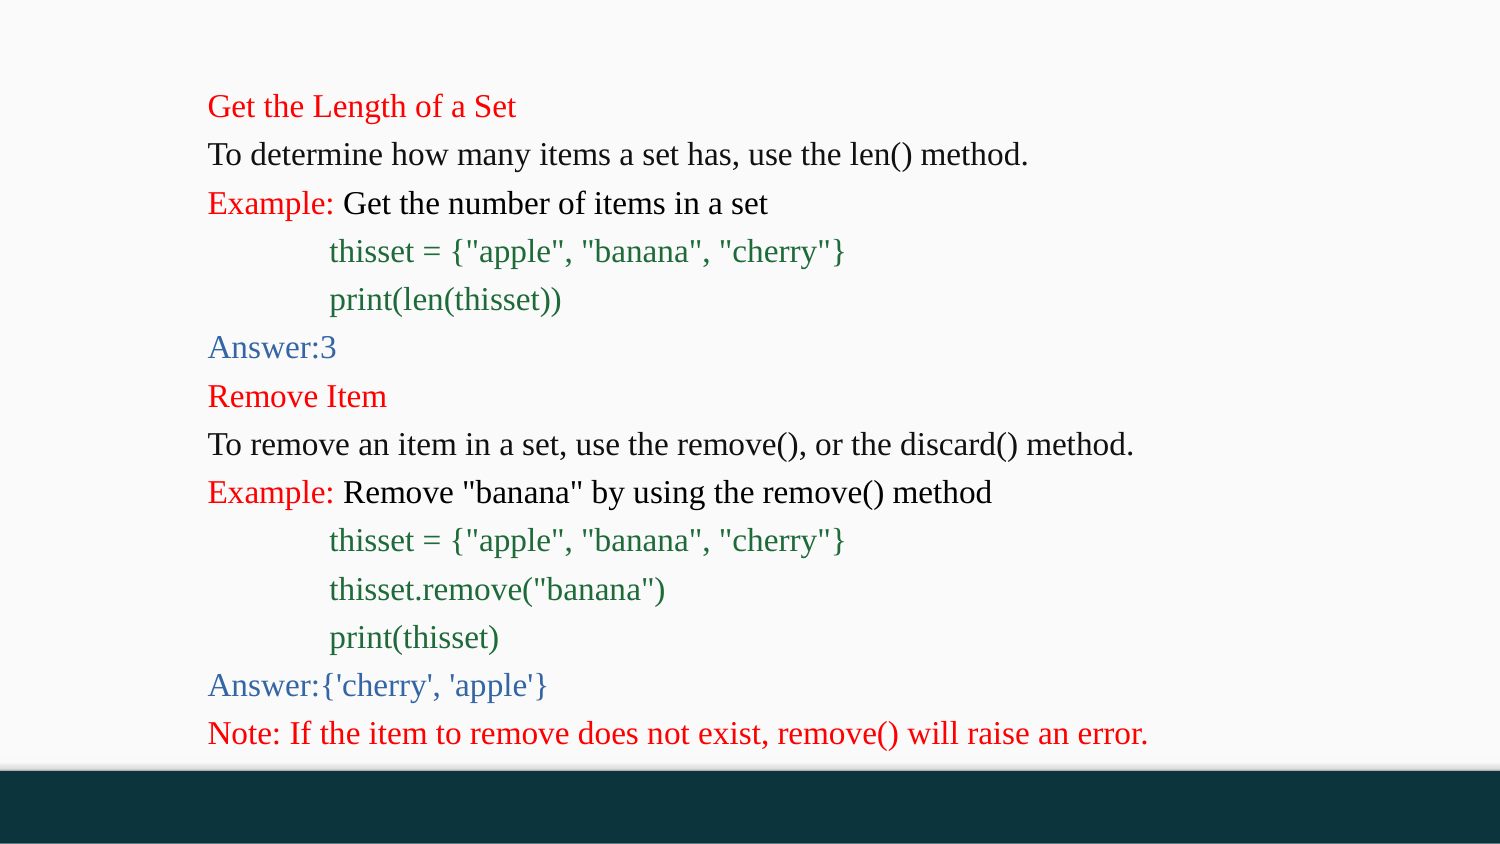

Get the Length of a Set
To determine how many items a set has, use the len() method.
Example: Get the number of items in a set
thisset = {"apple", "banana", "cherry"}
print(len(thisset))
Answer:3
Remove Item
To remove an item in a set, use the remove(), or the discard() method.
Example: Remove "banana" by using the remove() method
thisset = {"apple", "banana", "cherry"}
thisset.remove("banana")
print(thisset)
Answer:{'cherry', 'apple'}
Note: If the item to remove does not exist, remove() will raise an error.